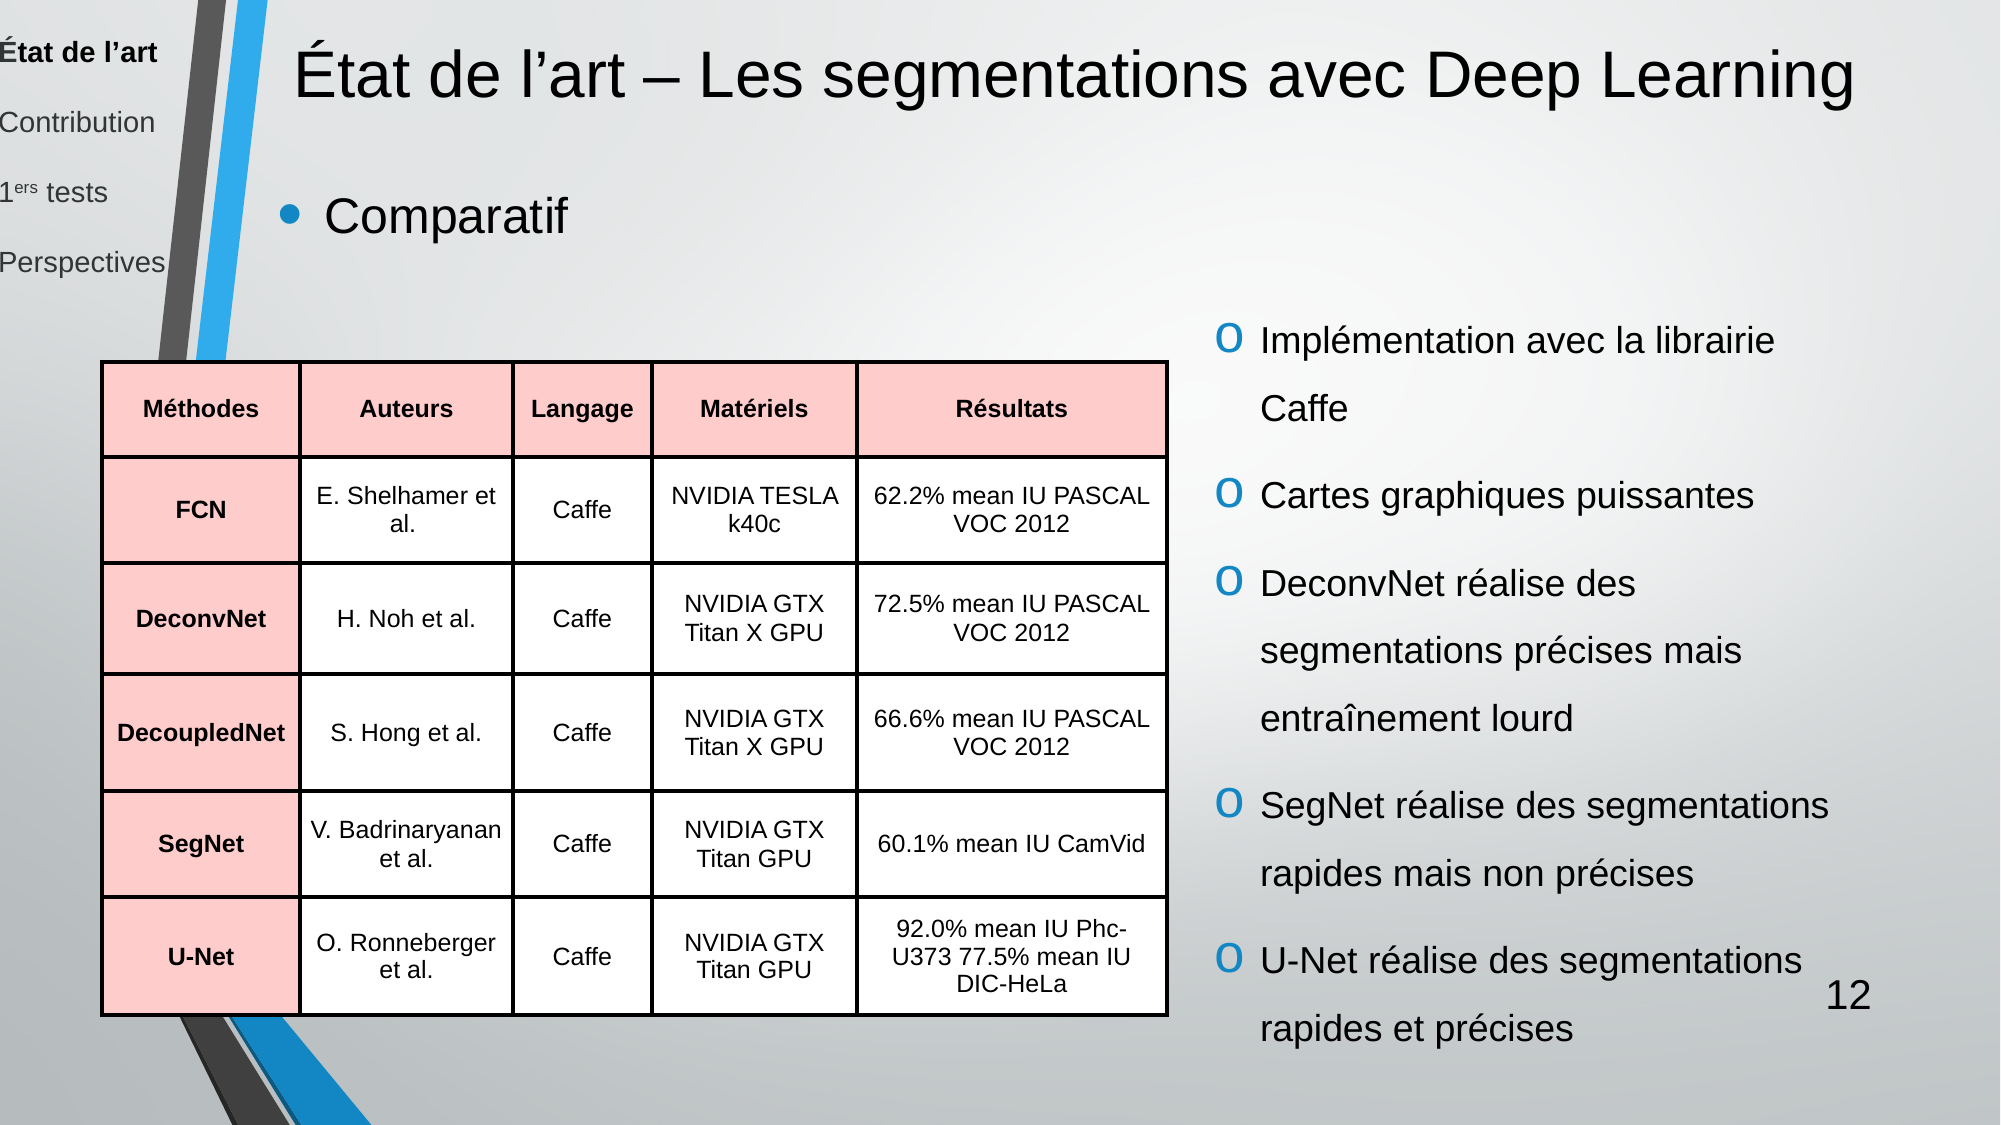

# État de l’art – Les segmentations avec Deep Learning
État de l’art
Contribution
1ers tests
Perspectives

Comparatif
Implémentation avec la librairie Caffe
Cartes graphiques puissantes
DeconvNet réalise des segmentations précises mais entraînement lourd
SegNet réalise des segmentations rapides mais non précises
U-Net réalise des segmentations rapides et précises

| Méthodes | Auteurs | Langage | Matériels | Résultats |
| --- | --- | --- | --- | --- |
| FCN | E. Shelhamer et al. | Caffe | NVIDIA TESLA k40c | 62.2% mean IU PASCAL VOC 2012 |
| DeconvNet | H. Noh et al. | Caffe | NVIDIA GTX Titan X GPU | 72.5% mean IU PASCAL VOC 2012 |
| DecoupledNet | S. Hong et al. | Caffe | NVIDIA GTX Titan X GPU | 66.6% mean IU PASCAL VOC 2012 |
| SegNet | V. Badrinaryanan et al. | Caffe | NVIDIA GTX Titan GPU | 60.1% mean IU CamVid |
| U-Net | O. Ronneberger et al. | Caffe | NVIDIA GTX Titan GPU | 92.0% mean IU Phc-U373 77.5% mean IU DIC-HeLa |
12